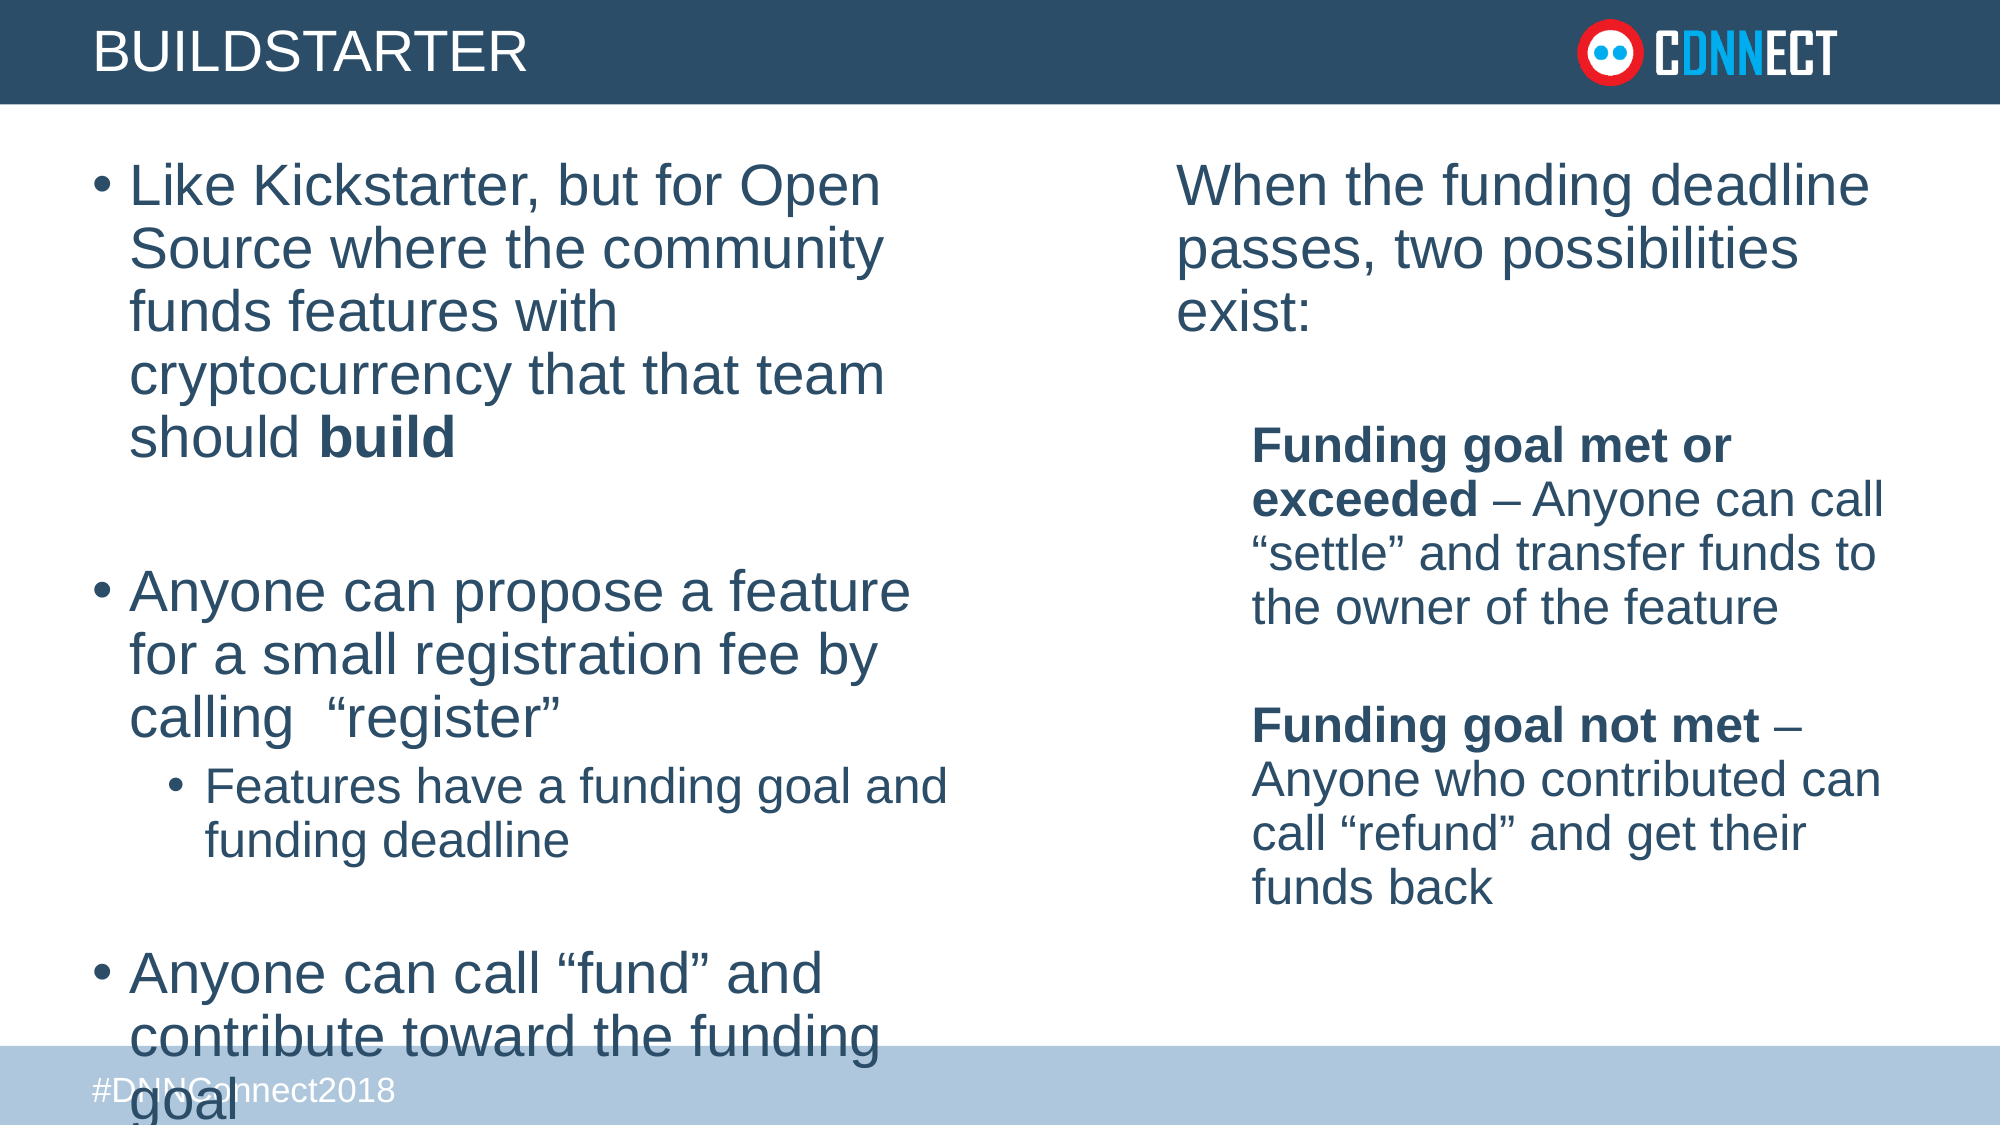

# BUILDSTARTER
Like Kickstarter, but for Open Source where the community funds features with cryptocurrency that that team should build
Anyone can propose a feature for a small registration fee by calling  “register”
Features have a funding goal and funding deadline
Anyone can call “fund” and contribute toward the funding goal

When the funding deadline passes, two possibilities exist:

Funding goal met or exceeded – Anyone can call “settle” and transfer funds to the owner of the feature
Funding goal not met – Anyone who contributed can call “refund” and get their funds back